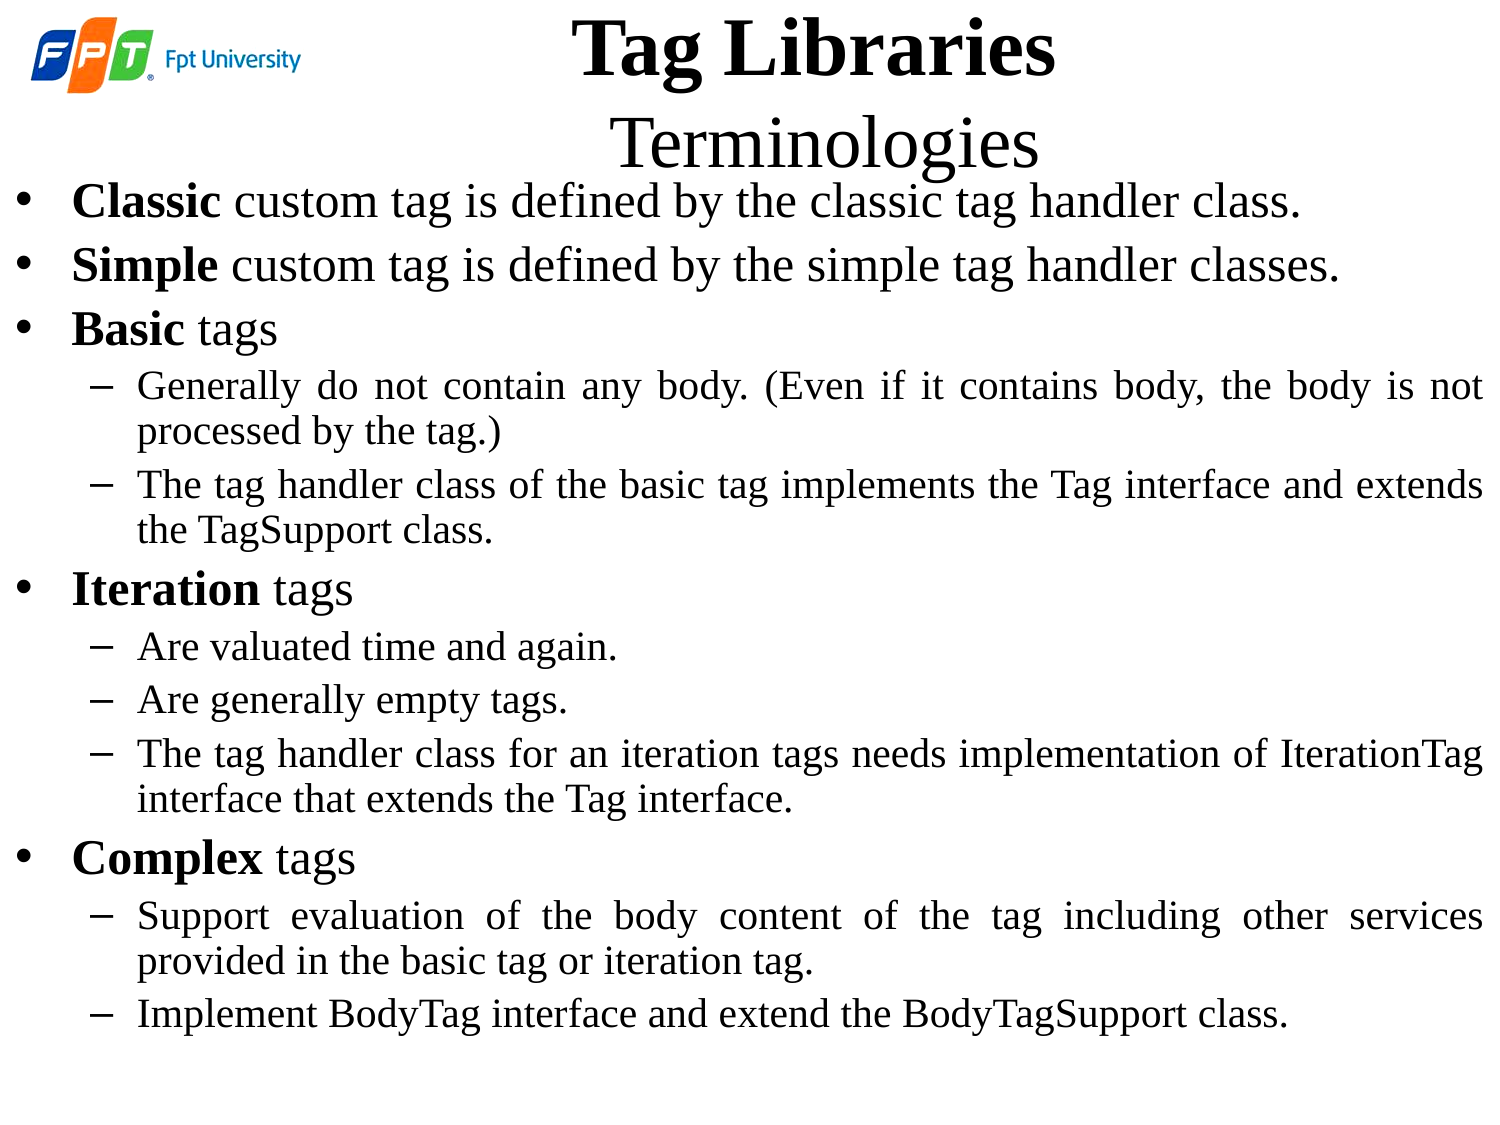

Tag Libraries
Terminologies
Classic custom tag is defined by the classic tag handler class.
Simple custom tag is defined by the simple tag handler classes.
Basic tags
Generally do not contain any body. (Even if it contains body, the body is not processed by the tag.)
The tag handler class of the basic tag implements the Tag interface and extends the TagSupport class.
Iteration tags
Are valuated time and again.
Are generally empty tags.
The tag handler class for an iteration tags needs implementation of IterationTag interface that extends the Tag interface.
Complex tags
Support evaluation of the body content of the tag including other services provided in the basic tag or iteration tag.
Implement BodyTag interface and extend the BodyTagSupport class.